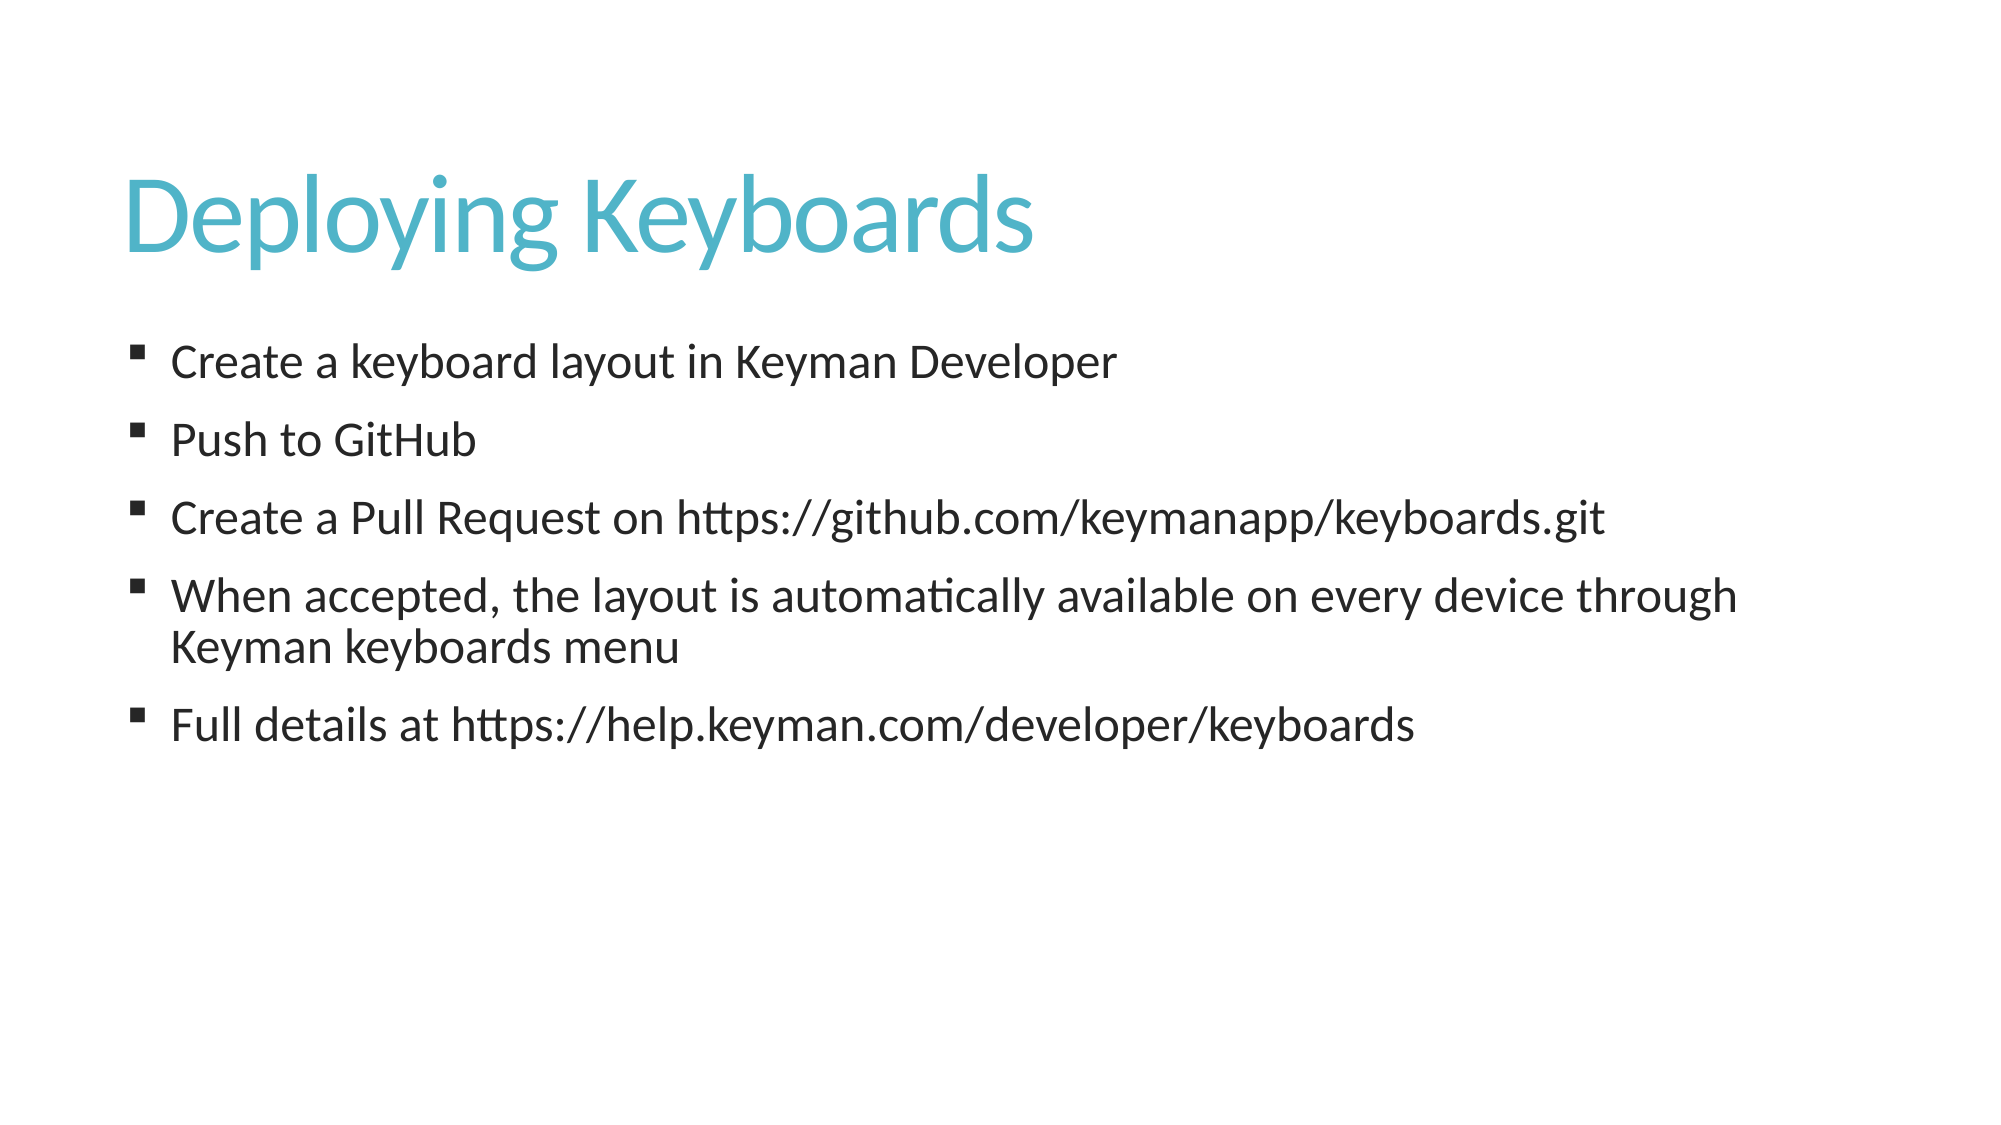

# Deploying Keyboards
Create a keyboard layout in Keyman Developer
Push to GitHub
Create a Pull Request on https://github.com/keymanapp/keyboards.git
When accepted, the layout is automatically available on every device through Keyman keyboards menu
Full details at https://help.keyman.com/developer/keyboards